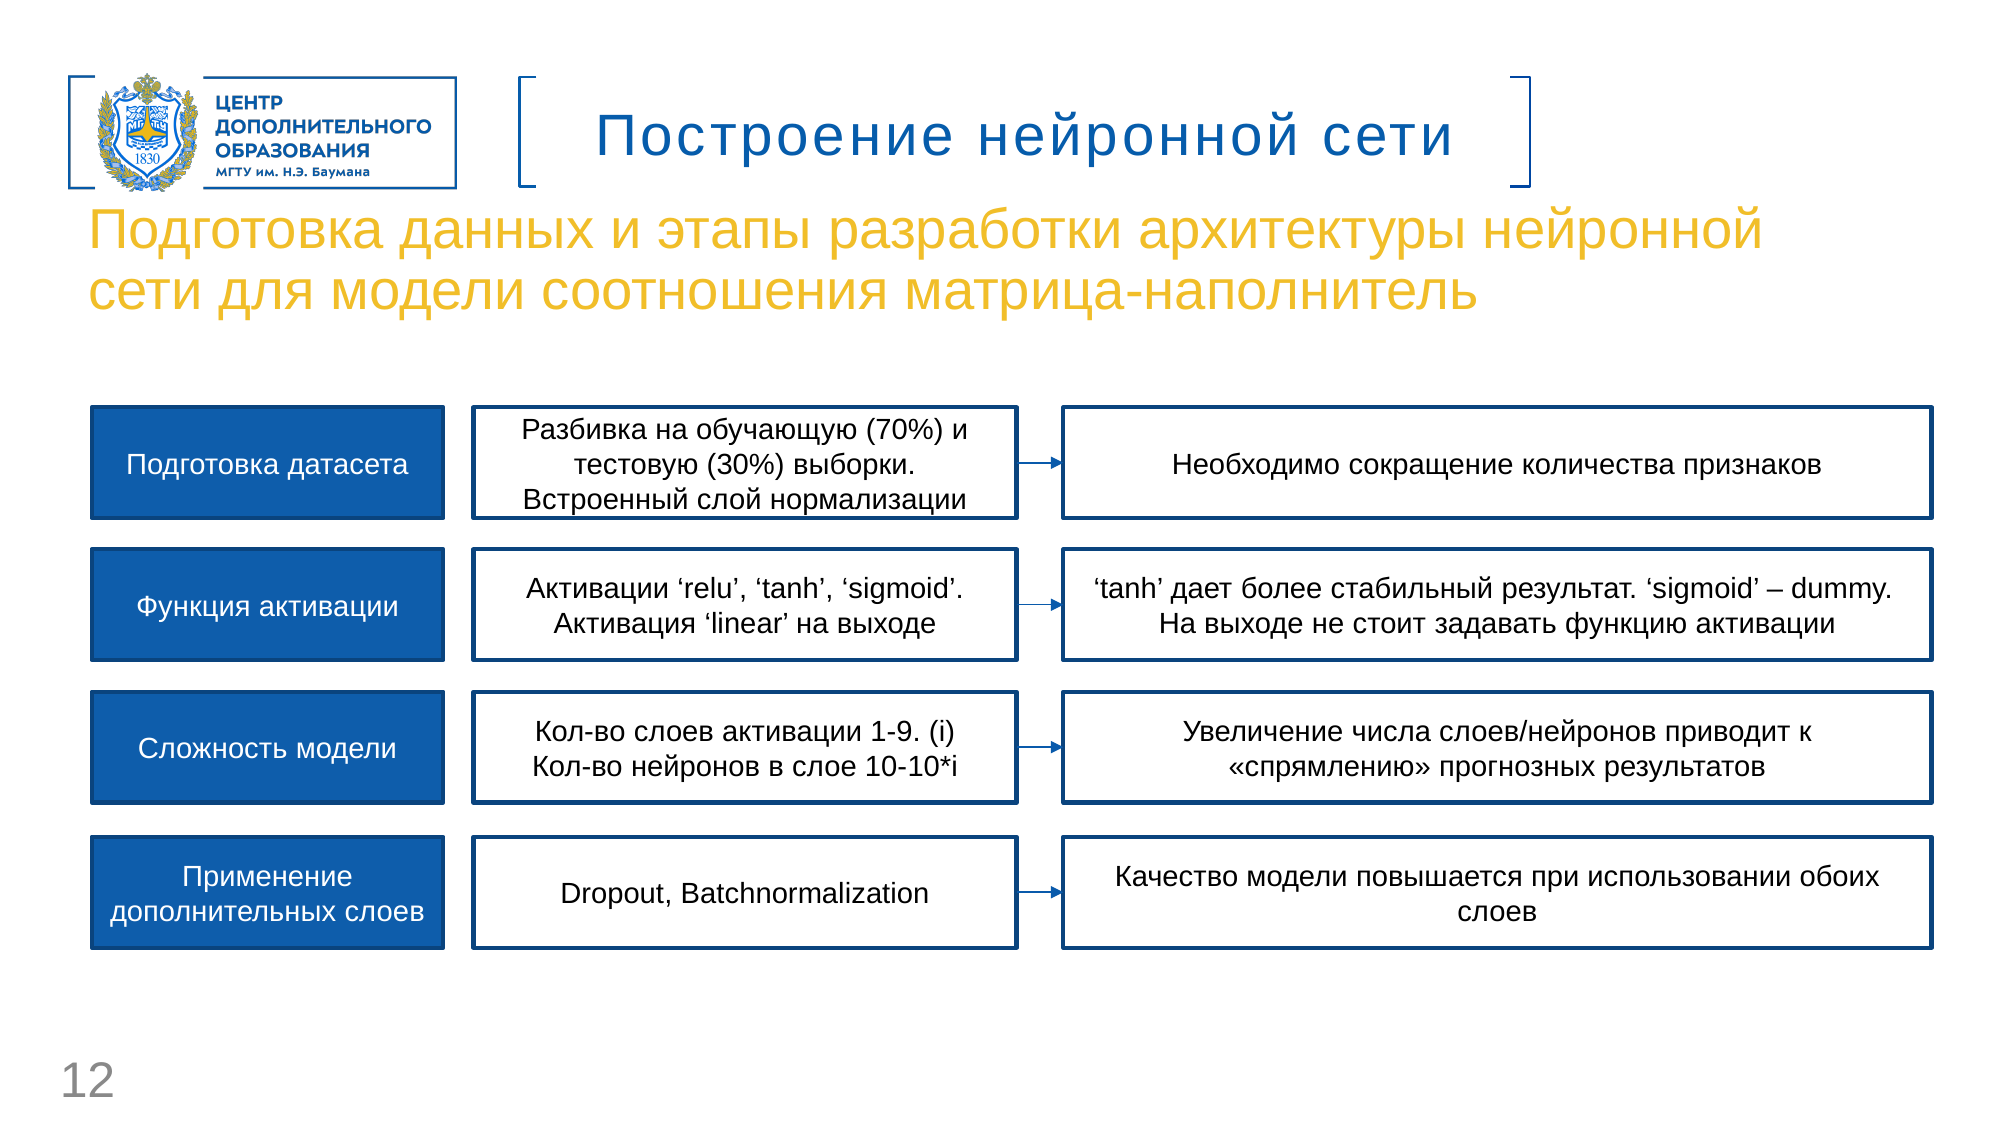

Построение нейронной сети

Подготовка данных и этапы разработки архитектуры нейронной сети для модели соотношения матрица-наполнитель
Подготовка датасета
Разбивка на обучающую (70%) и тестовую (30%) выборки.
Встроенный слой нормализации
Необходимо сокращение количества признаков
Функция активации
Активации ‘relu’, ‘tanh’, ‘sigmoid’.
Активация ‘linear’ на выходе
‘tanh’ дает более стабильный результат. ‘sigmoid’ – dummy.
На выходе не стоит задавать функцию активации
Сложность модели
Кол-во слоев активации 1-9. (i)
Кол-во нейронов в слое 10-10*i
Увеличение числа слоев/нейронов приводит к «спрямлению» прогнозных результатов
Применение дополнительных слоев
Dropout, Batchnormalization
Качество модели повышается при использовании обоих слоев
12